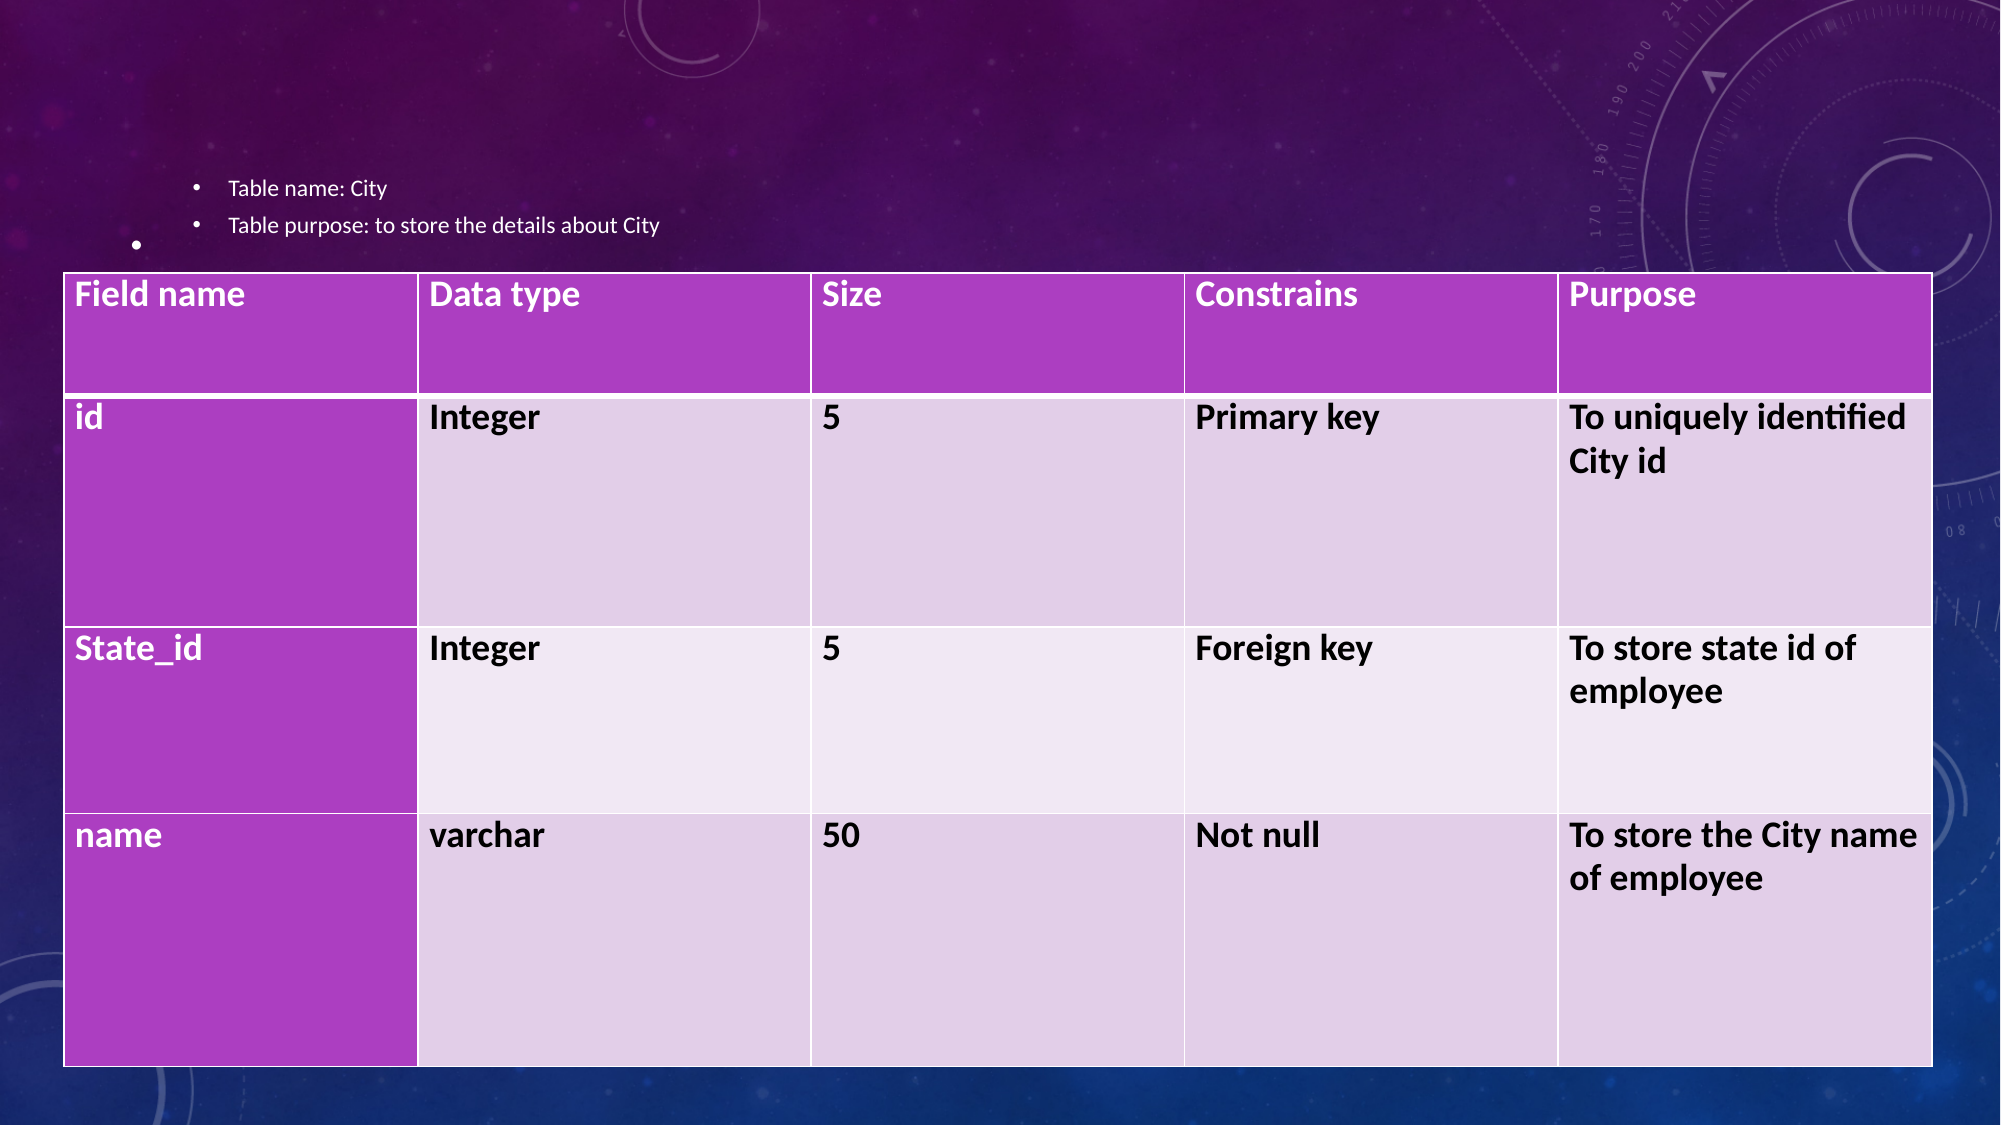

# .

Table name: City
Table purpose: to store the details about City

| Field name | Data type | Size | Constrains | Purpose |
| --- | --- | --- | --- | --- |
| id | Integer | 5 | Primary key | To uniquely identified City id |
| State\_id | Integer | 5 | Foreign key | To store state id of employee |
| name | varchar | 50 | Not null | To store the City name of employee |